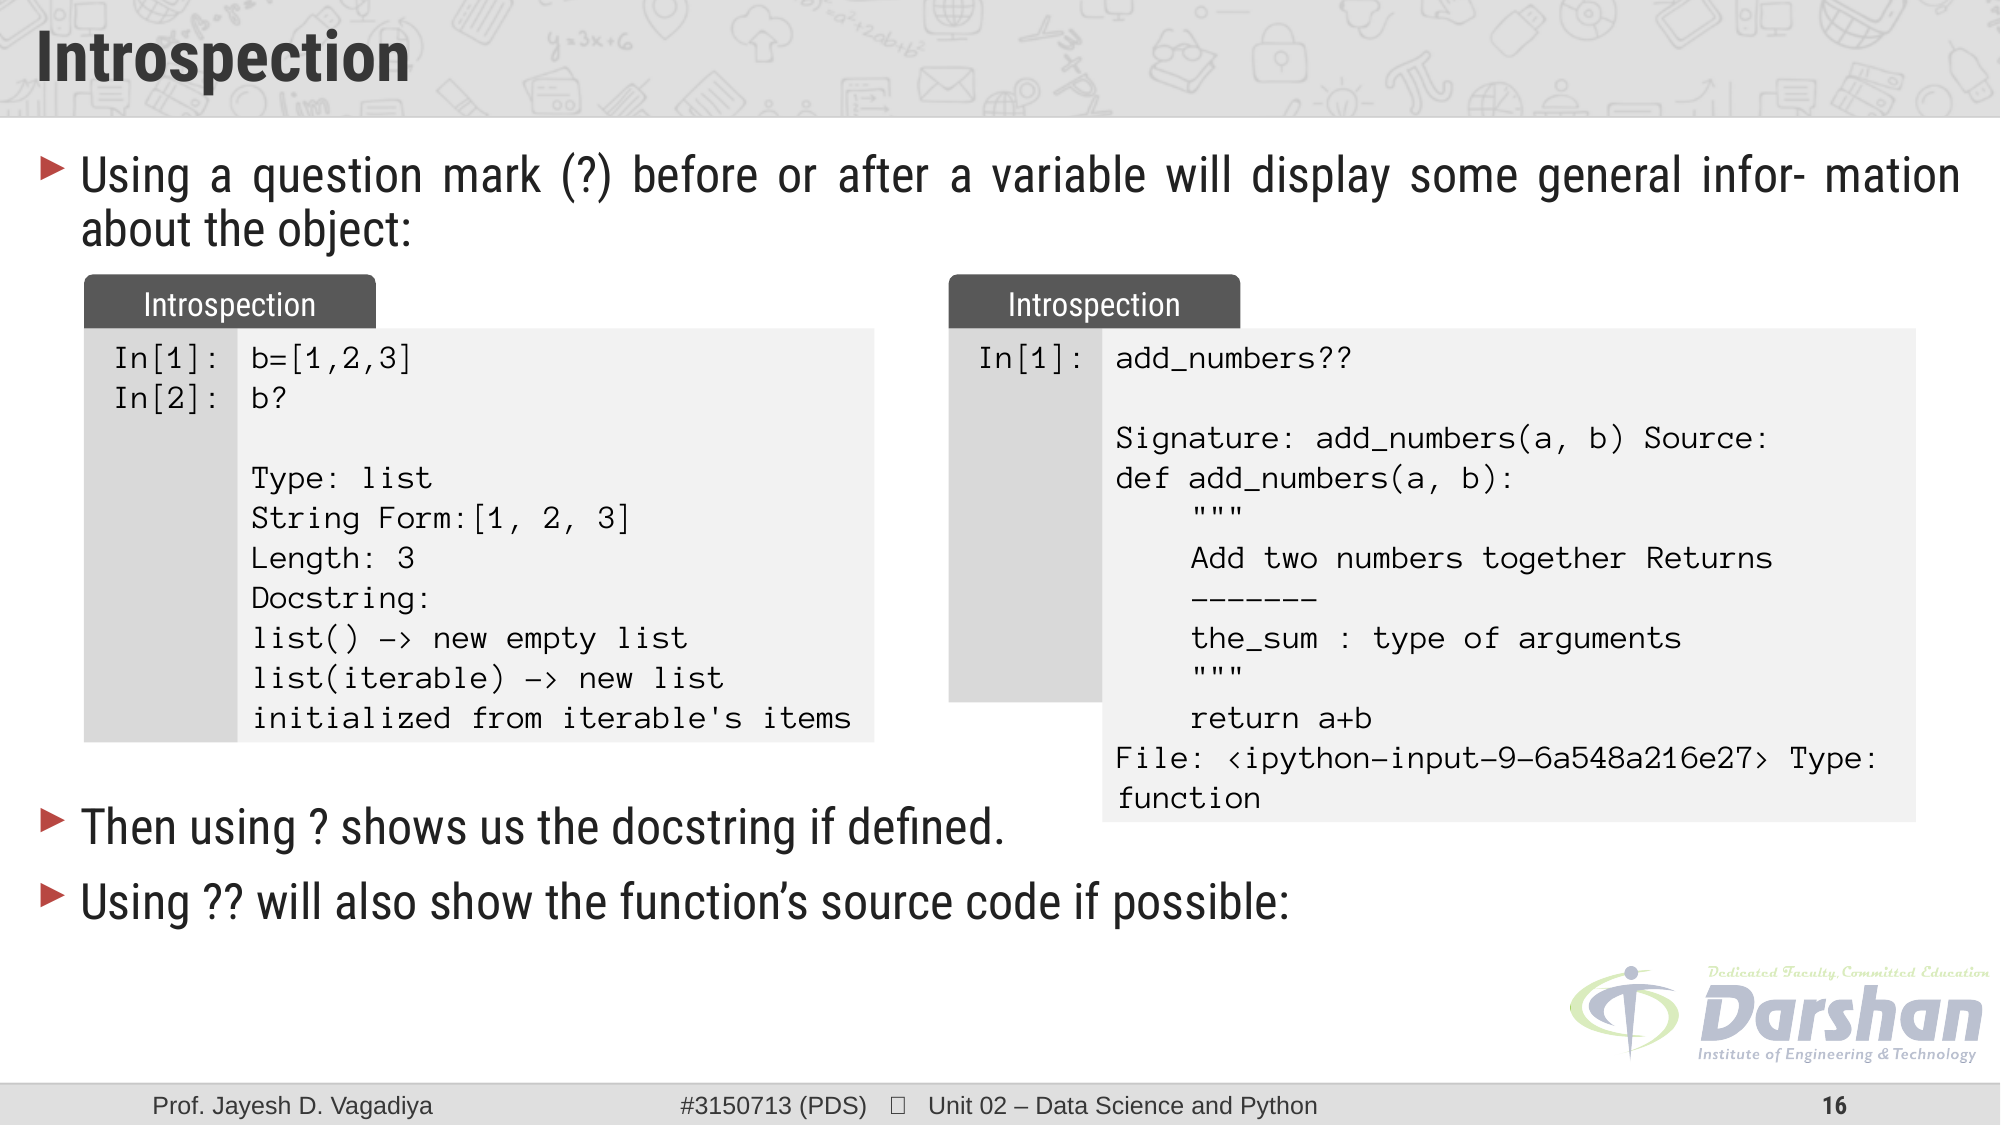

# Introspection
Using a question mark (?) before or after a variable will display some general infor‐ mation about the object:

Then using ? shows us the docstring if defined.
Using ?? will also show the function’s source code if possible:

Introspection
Introspection
In[1]: In[2]:

b=[1,2,3]
b?
Type: list
String Form:[1, 2, 3]
Length: 3
Docstring:
list() -> new empty list
list(iterable) -> new list initialized from iterable's items
In[1]:

add_numbers??
Signature: add_numbers(a, b) Source:
def add_numbers(a, b):
"""
Add two numbers together Returns
-------
the_sum : type of arguments
"""
return a+b
File: <ipython-input-9-6a548a216e27> Type: function